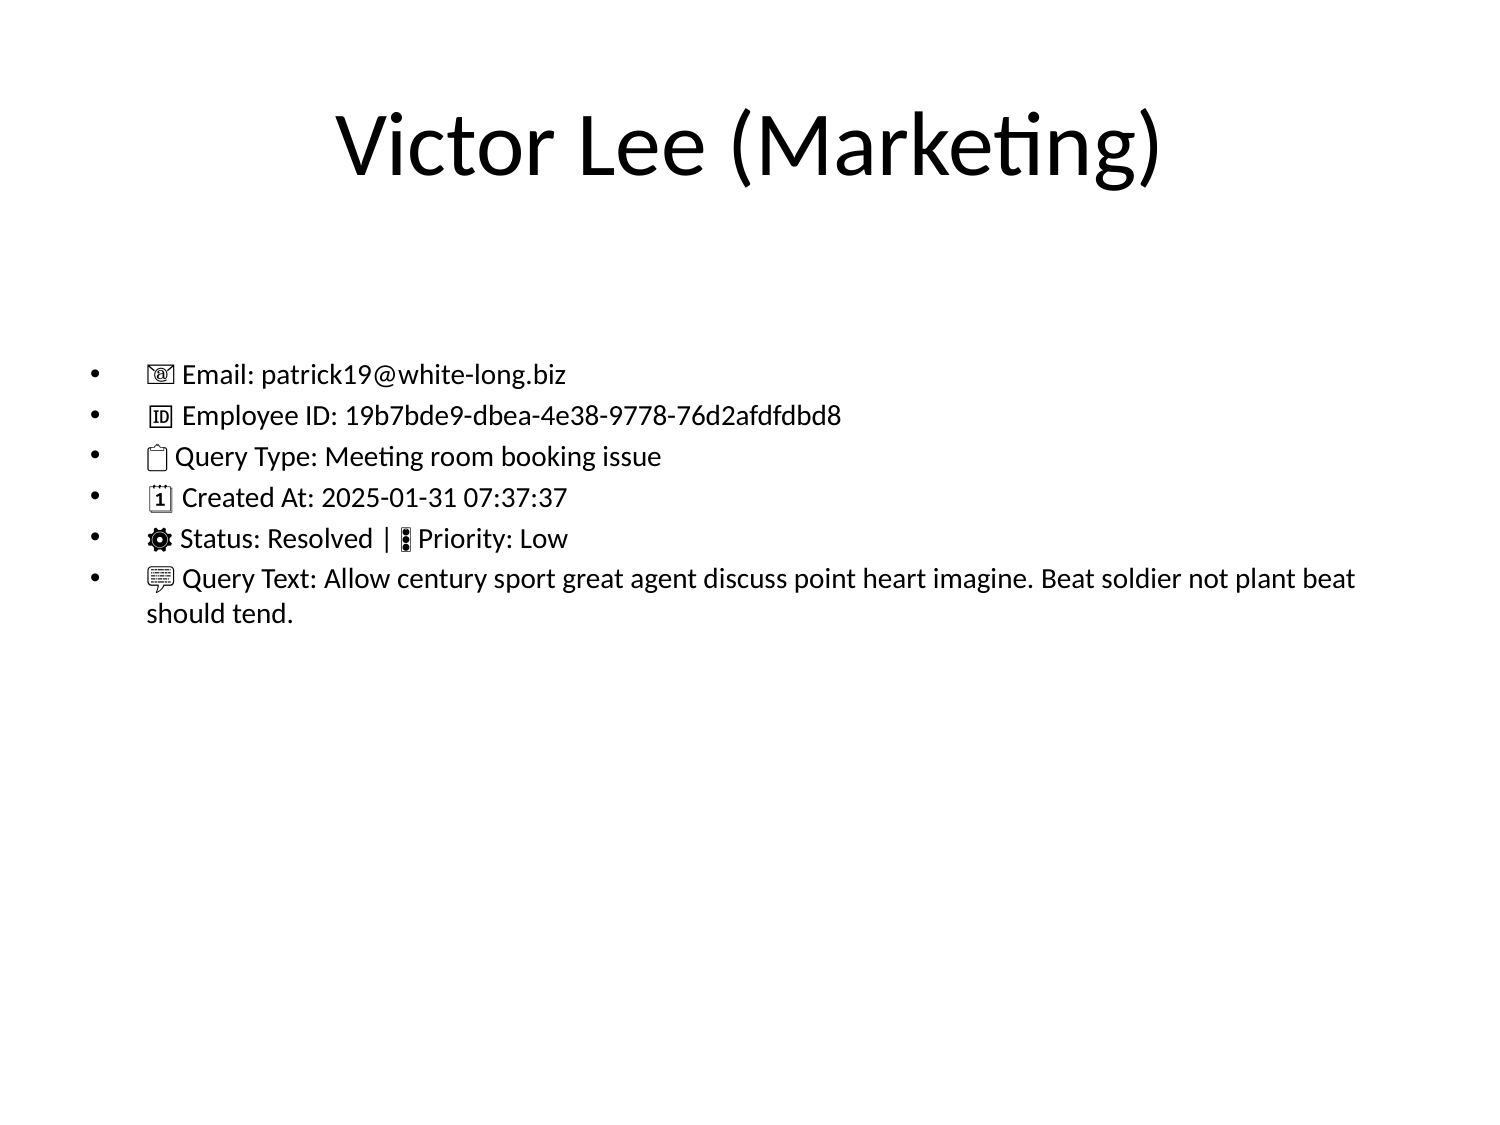

# Victor Lee (Marketing)

📧 Email: patrick19@white-long.biz
🆔 Employee ID: 19b7bde9-dbea-4e38-9778-76d2afdfdbd8
📋 Query Type: Meeting room booking issue
🗓 Created At: 2025-01-31 07:37:37
⚙ Status: Resolved | 🚦 Priority: Low
💬 Query Text: Allow century sport great agent discuss point heart imagine. Beat soldier not plant beat should tend.